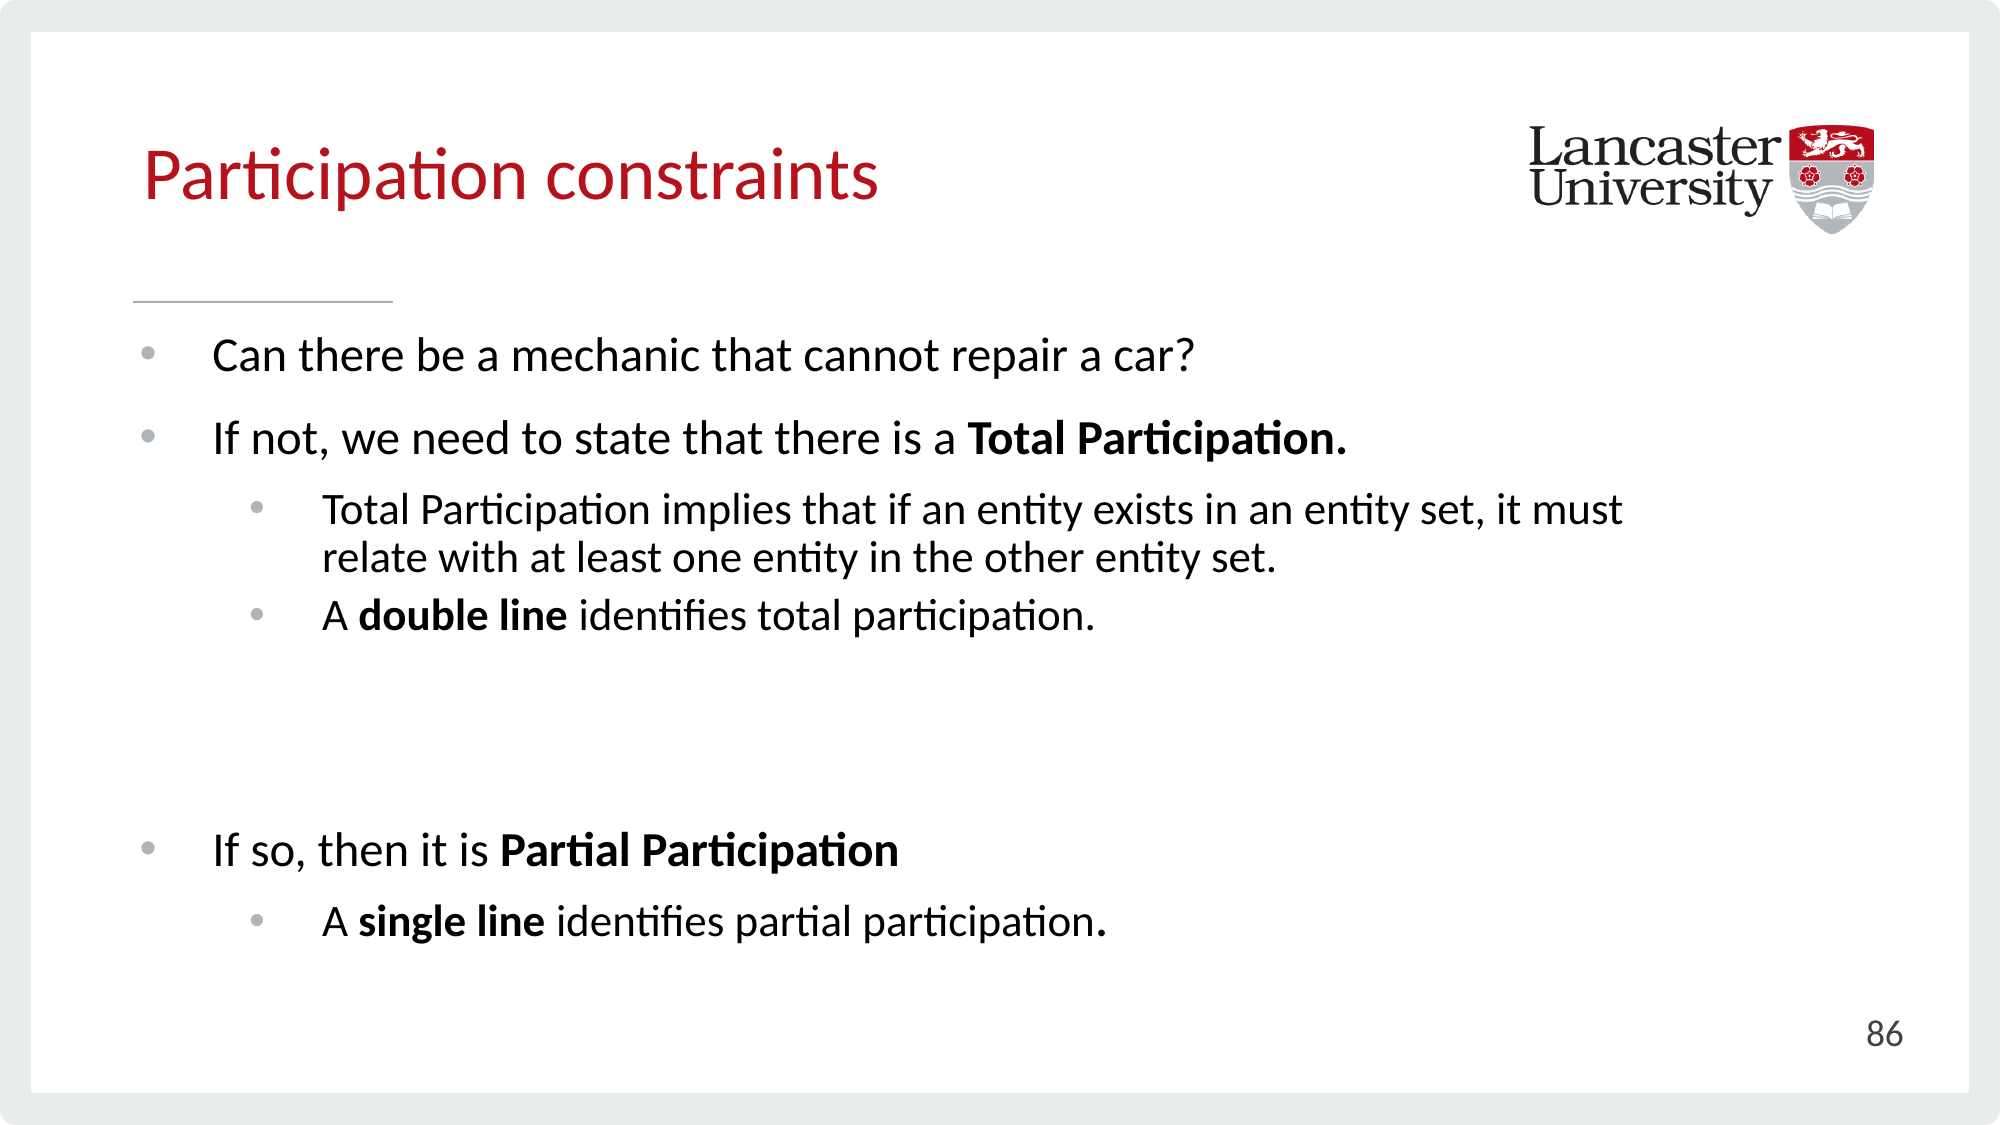

# Participation constraints
Can there be a mechanic that cannot repair a car?
If not, we need to state that there is a Total Participation.
Total Participation implies that if an entity exists in an entity set, it must relate with at least one entity in the other entity set.
A double line identifies total participation.

If so, then it is Partial Participation
A single line identifies partial participation.

86